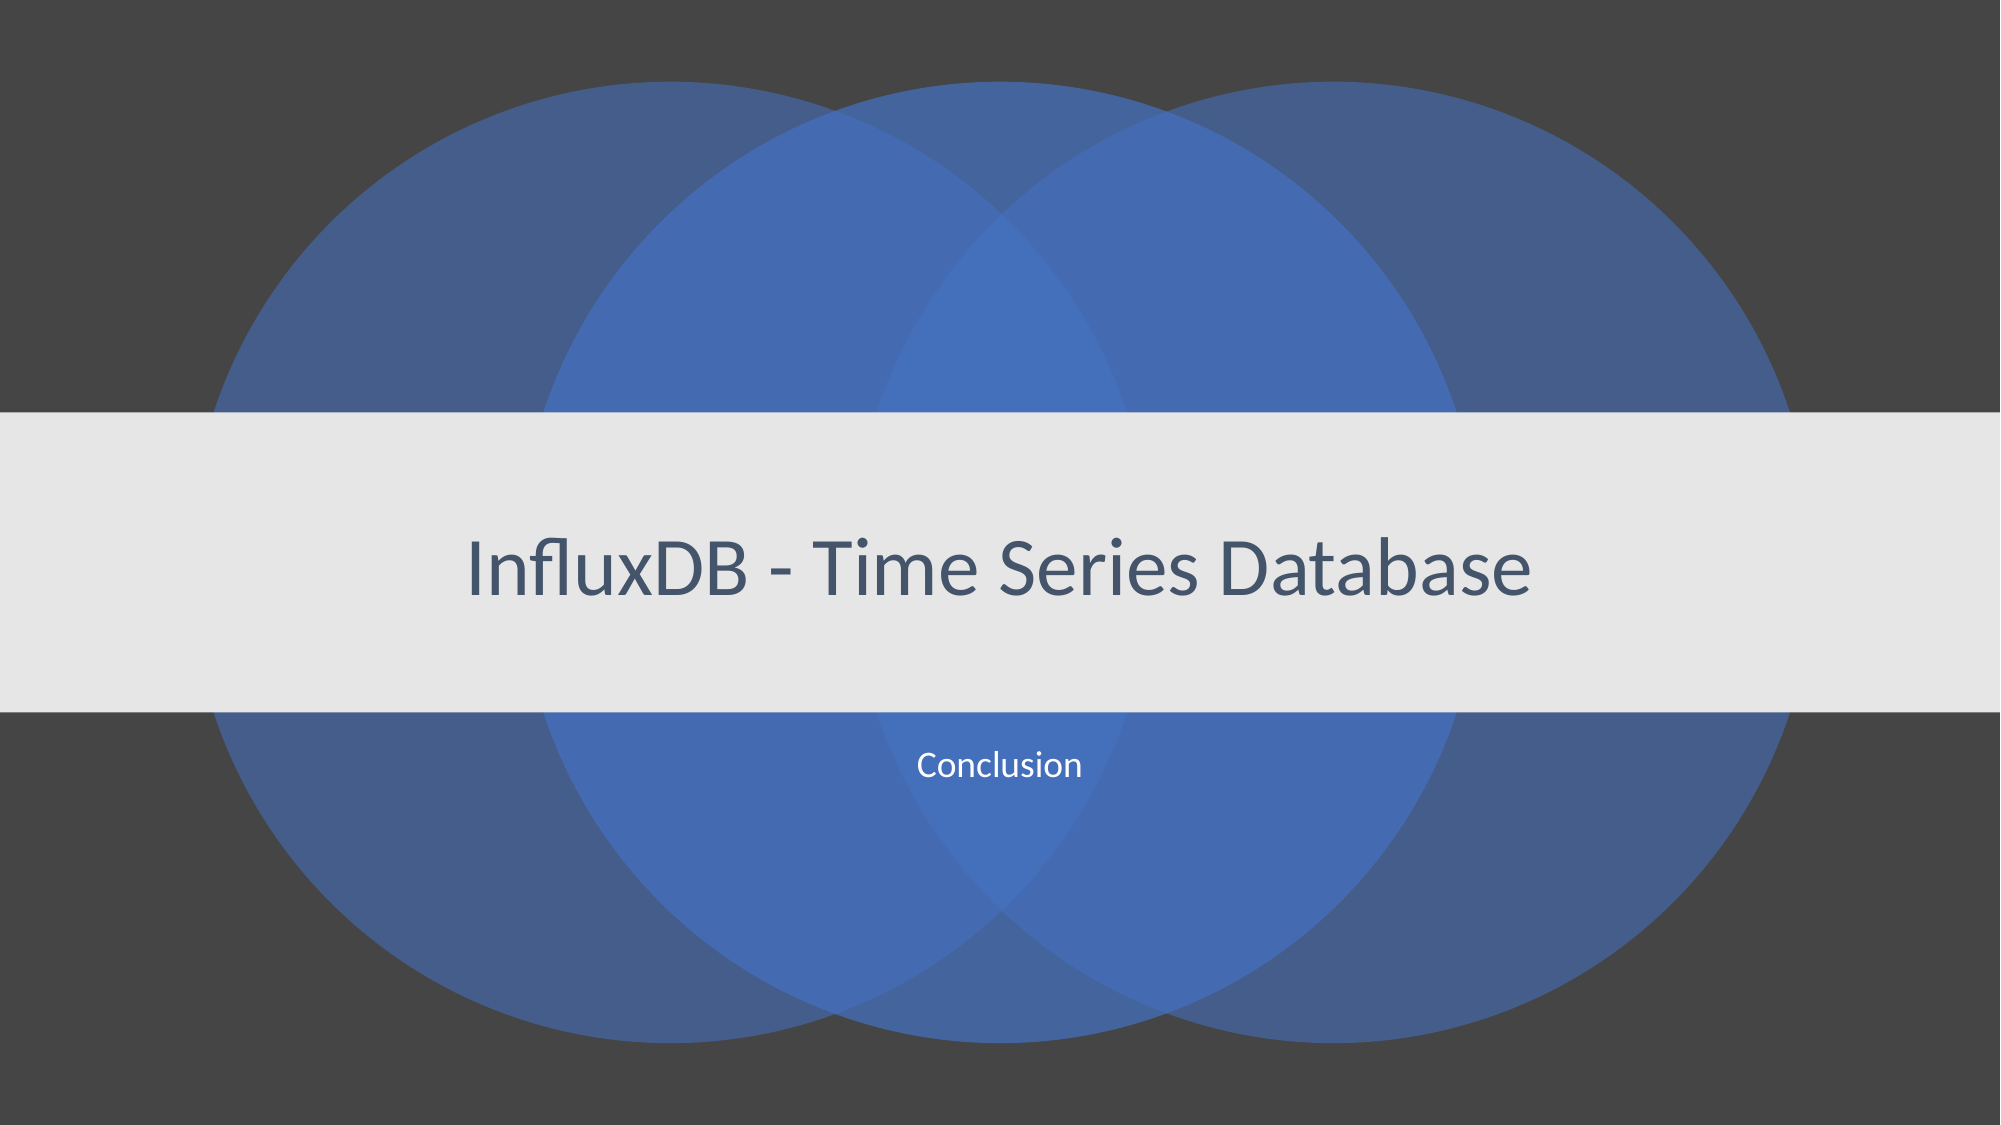

# InfluxDB - Time Series Database
Conclusion